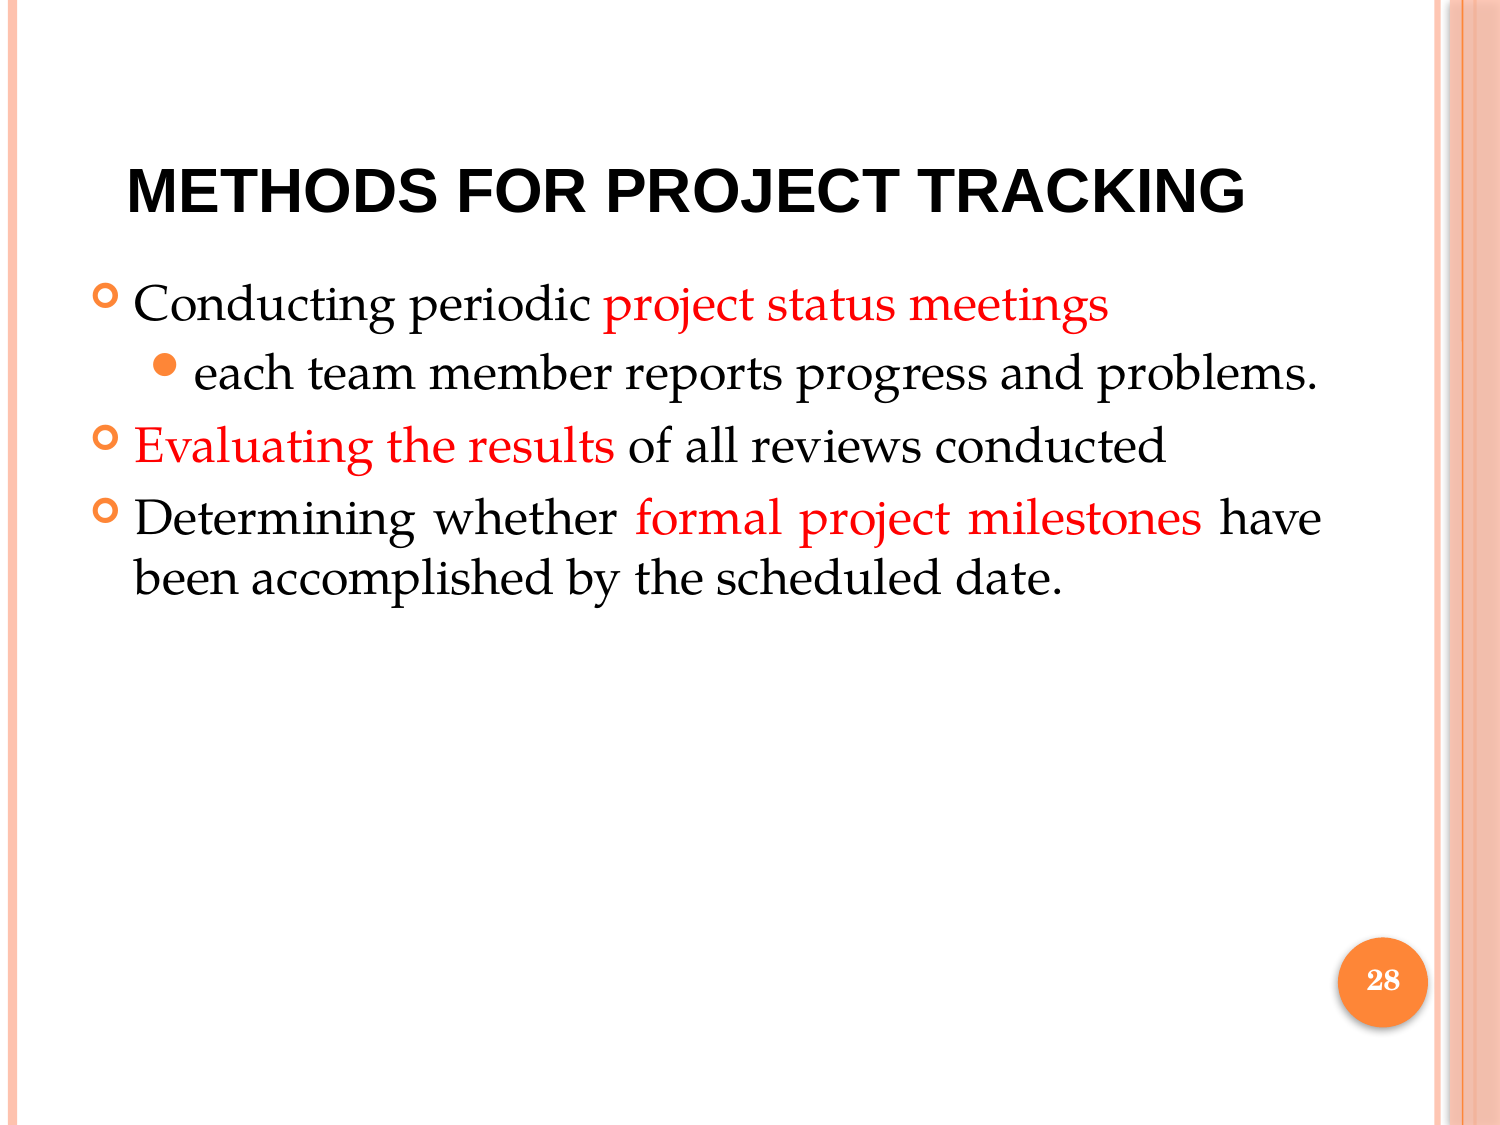

# Methods for project tracking
Conducting periodic project status meetings
each team member reports progress and problems.
Evaluating the results of all reviews conducted
Determining whether formal project milestones have been accomplished by the scheduled date.

28